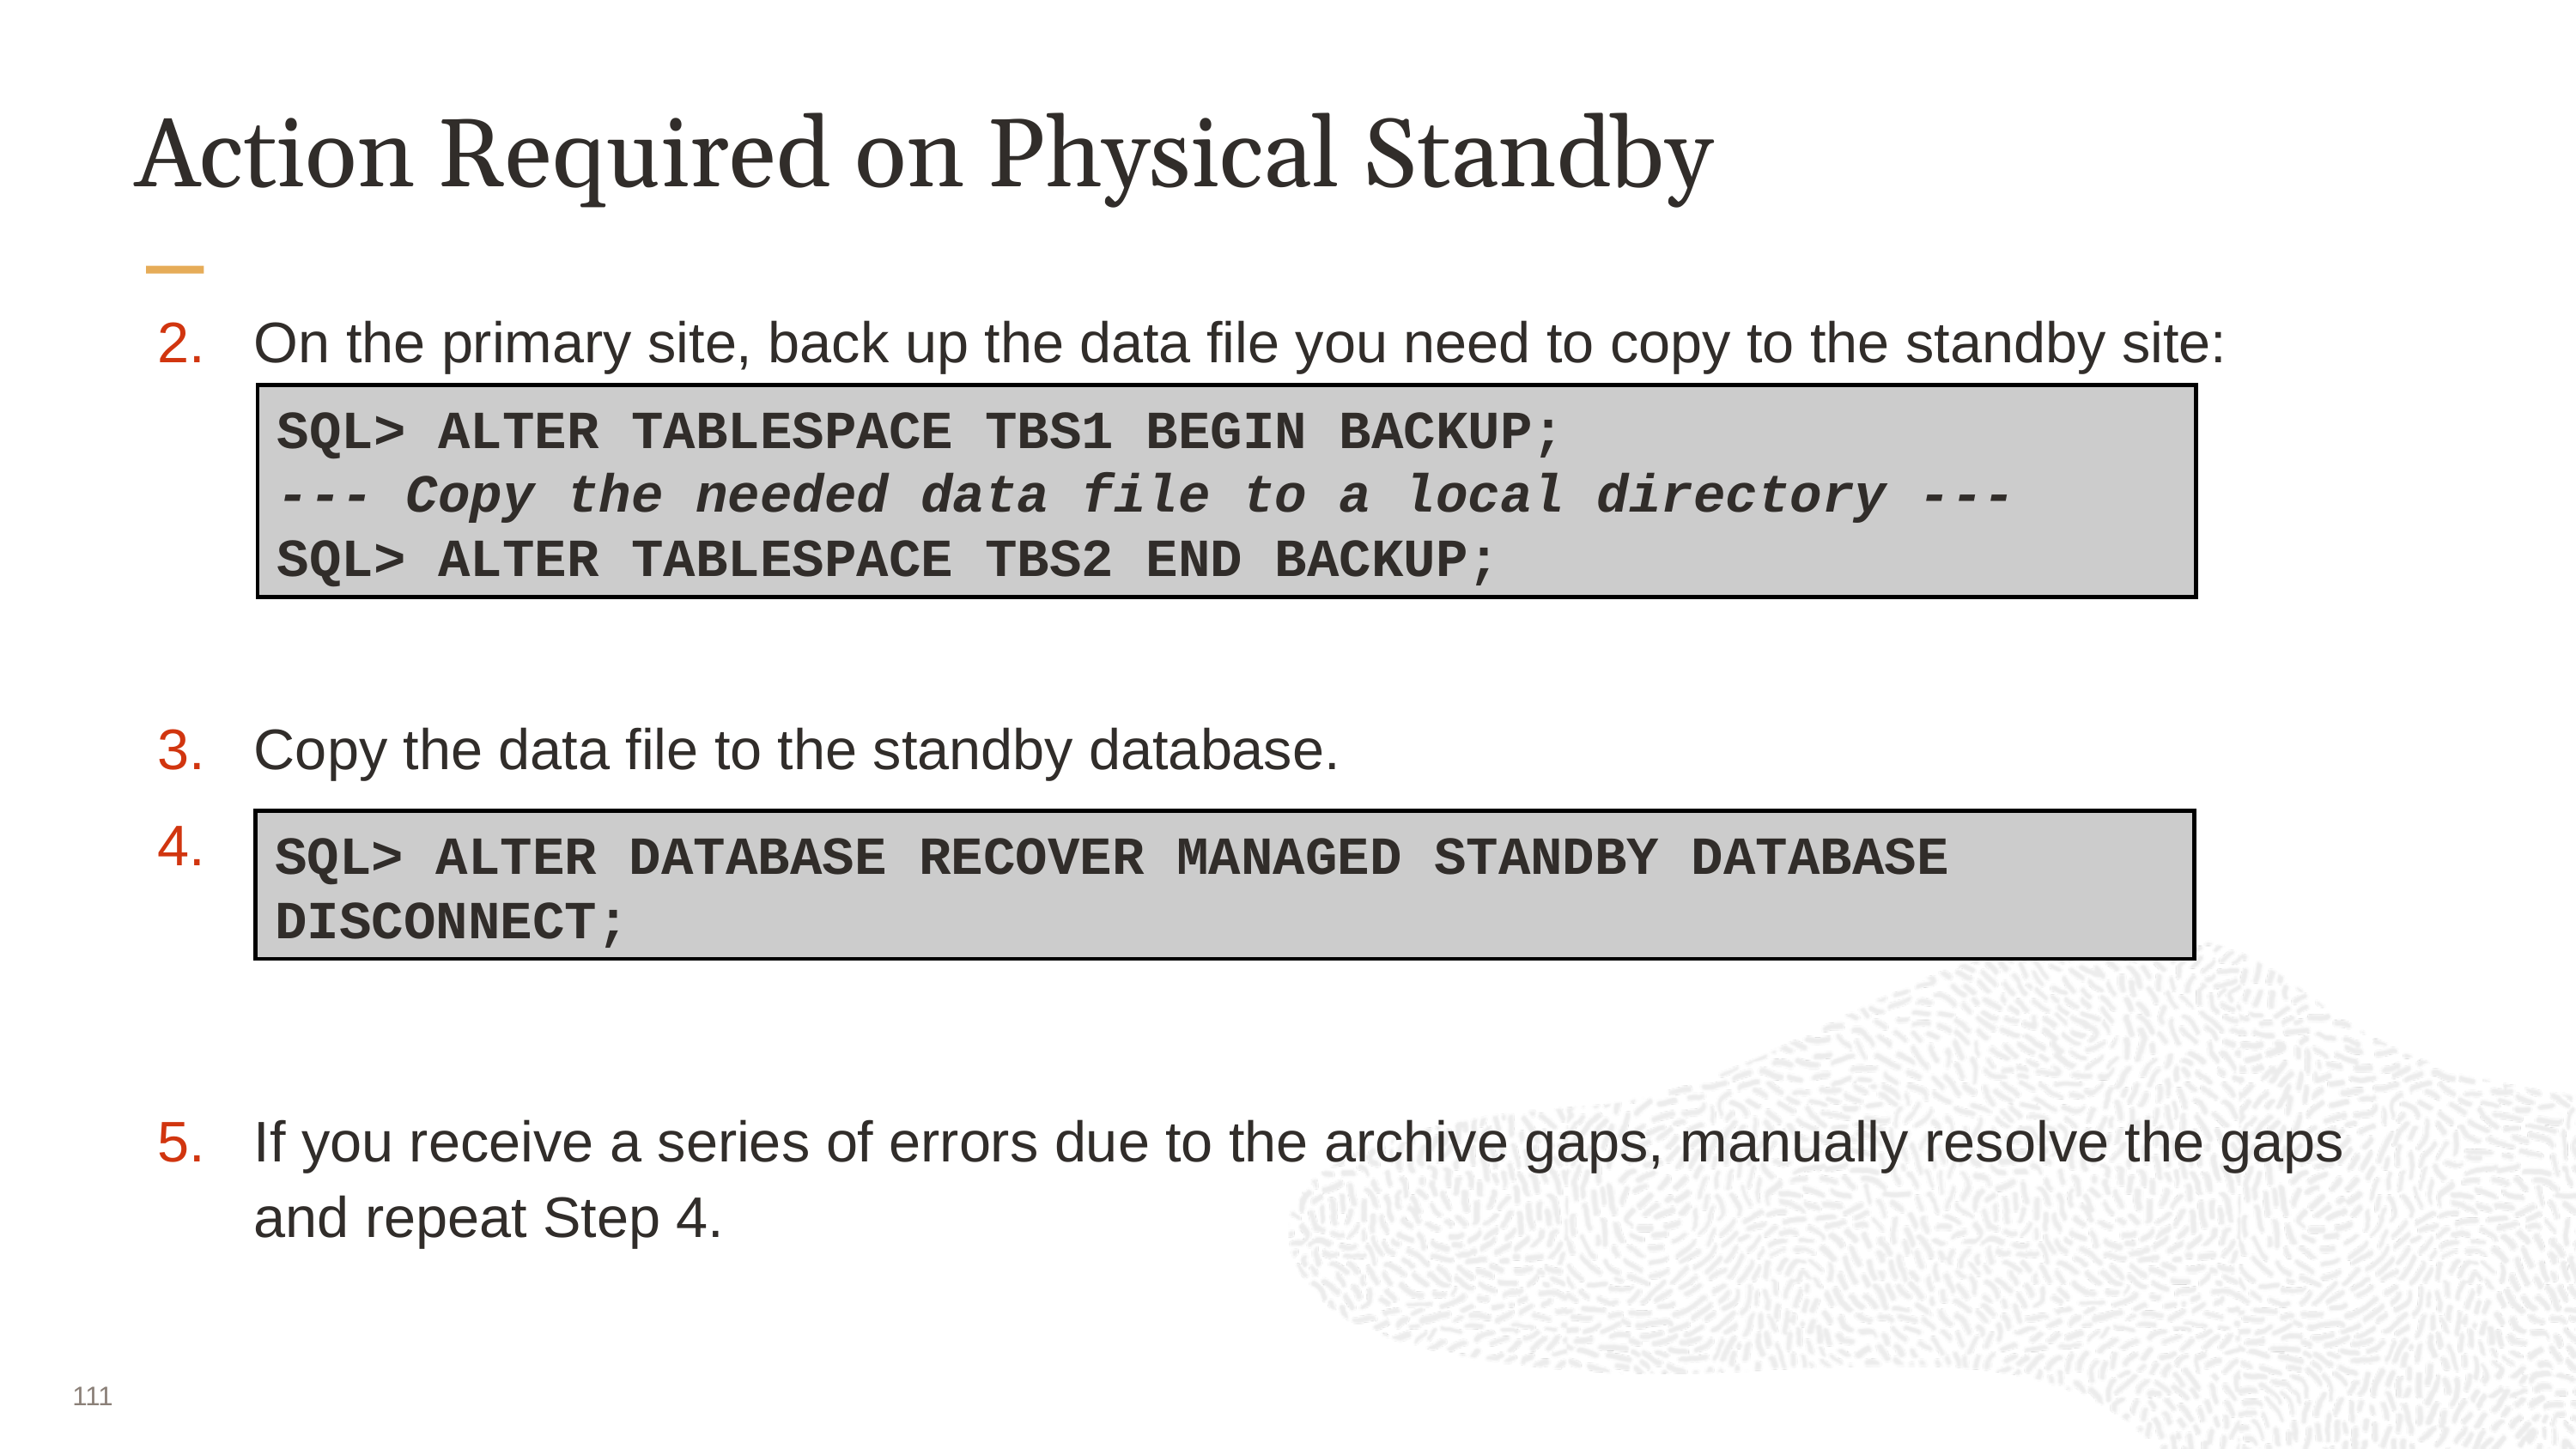

# Action Required on Physical Standby
On the primary site, back up the data file you need to copy to the standby site:

Copy the data file to the standby database.
On the standby database, restart Redo Apply:

If you receive a series of errors due to the archive gaps, manually resolve the gaps and repeat Step 4.

SQL> ALTER TABLESPACE TBS1 BEGIN BACKUP;
--- Copy the needed data file to a local directory ---
SQL> ALTER TABLESPACE TBS2 END BACKUP;
SQL> ALTER DATABASE RECOVER MANAGED STANDBY DATABASE DISCONNECT;